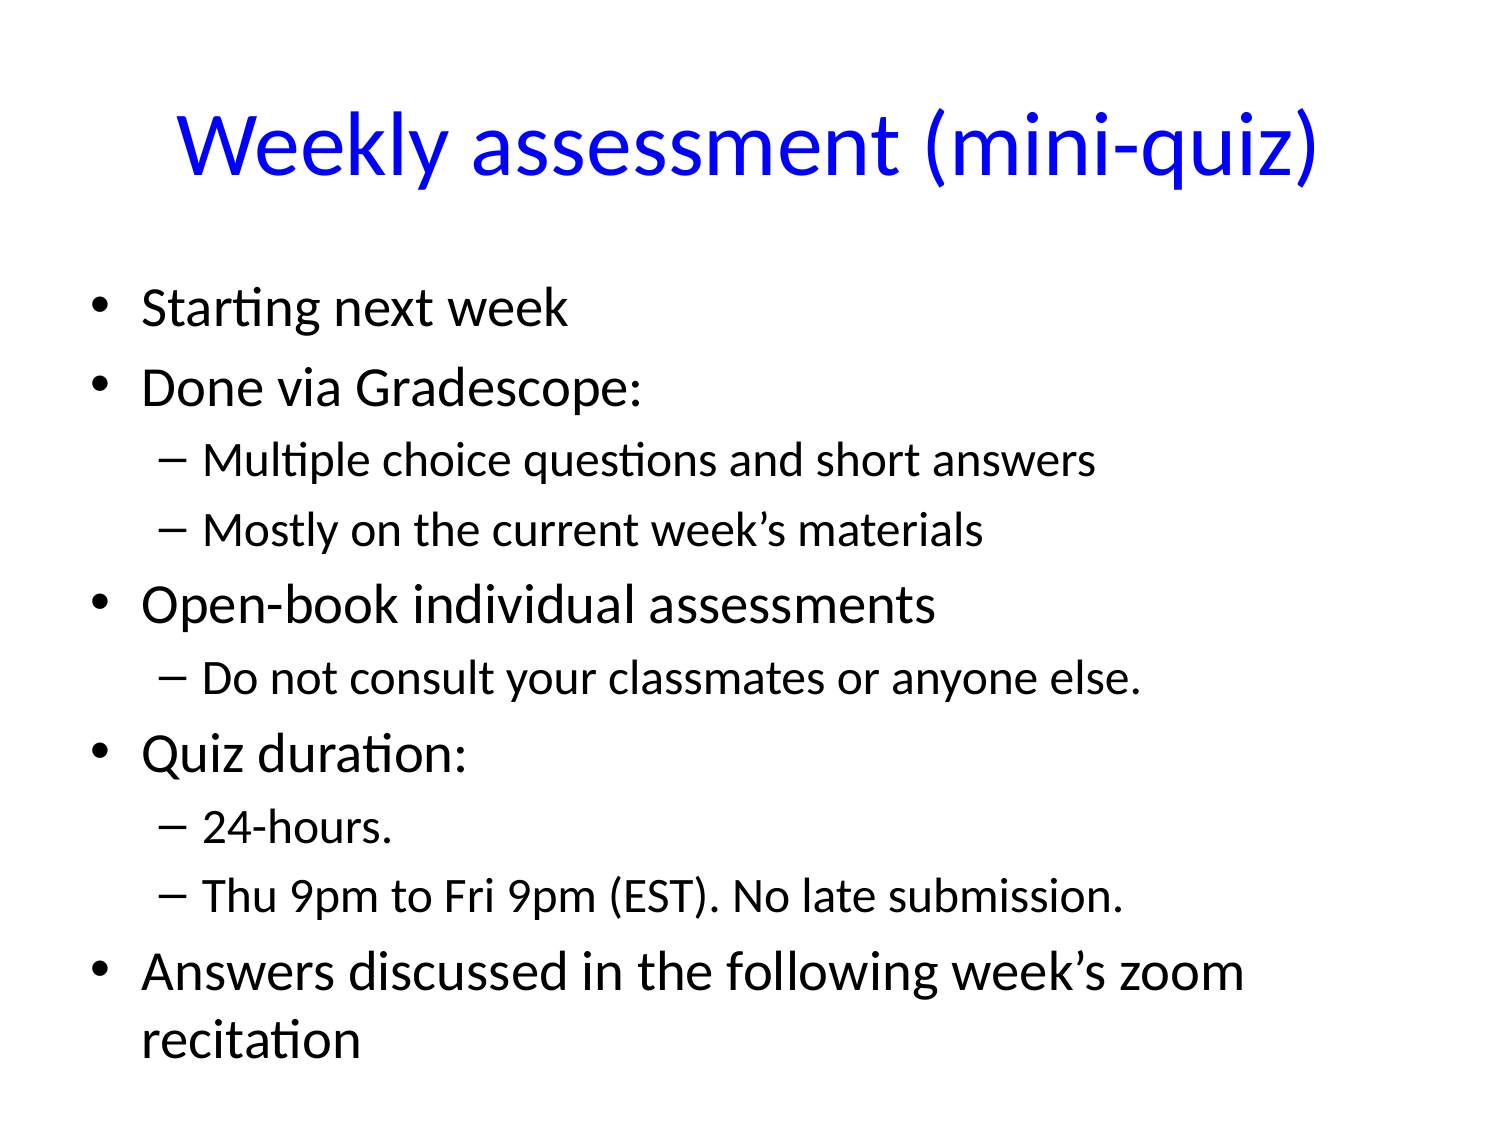

# Weekly assessment (mini-quiz)
Starting next week
Done via Gradescope:
Multiple choice questions and short answers
Mostly on the current week’s materials
Open-book individual assessments
Do not consult your classmates or anyone else.
Quiz duration:
24-hours.
Thu 9pm to Fri 9pm (EST). No late submission.
Answers discussed in the following week’s zoom recitation